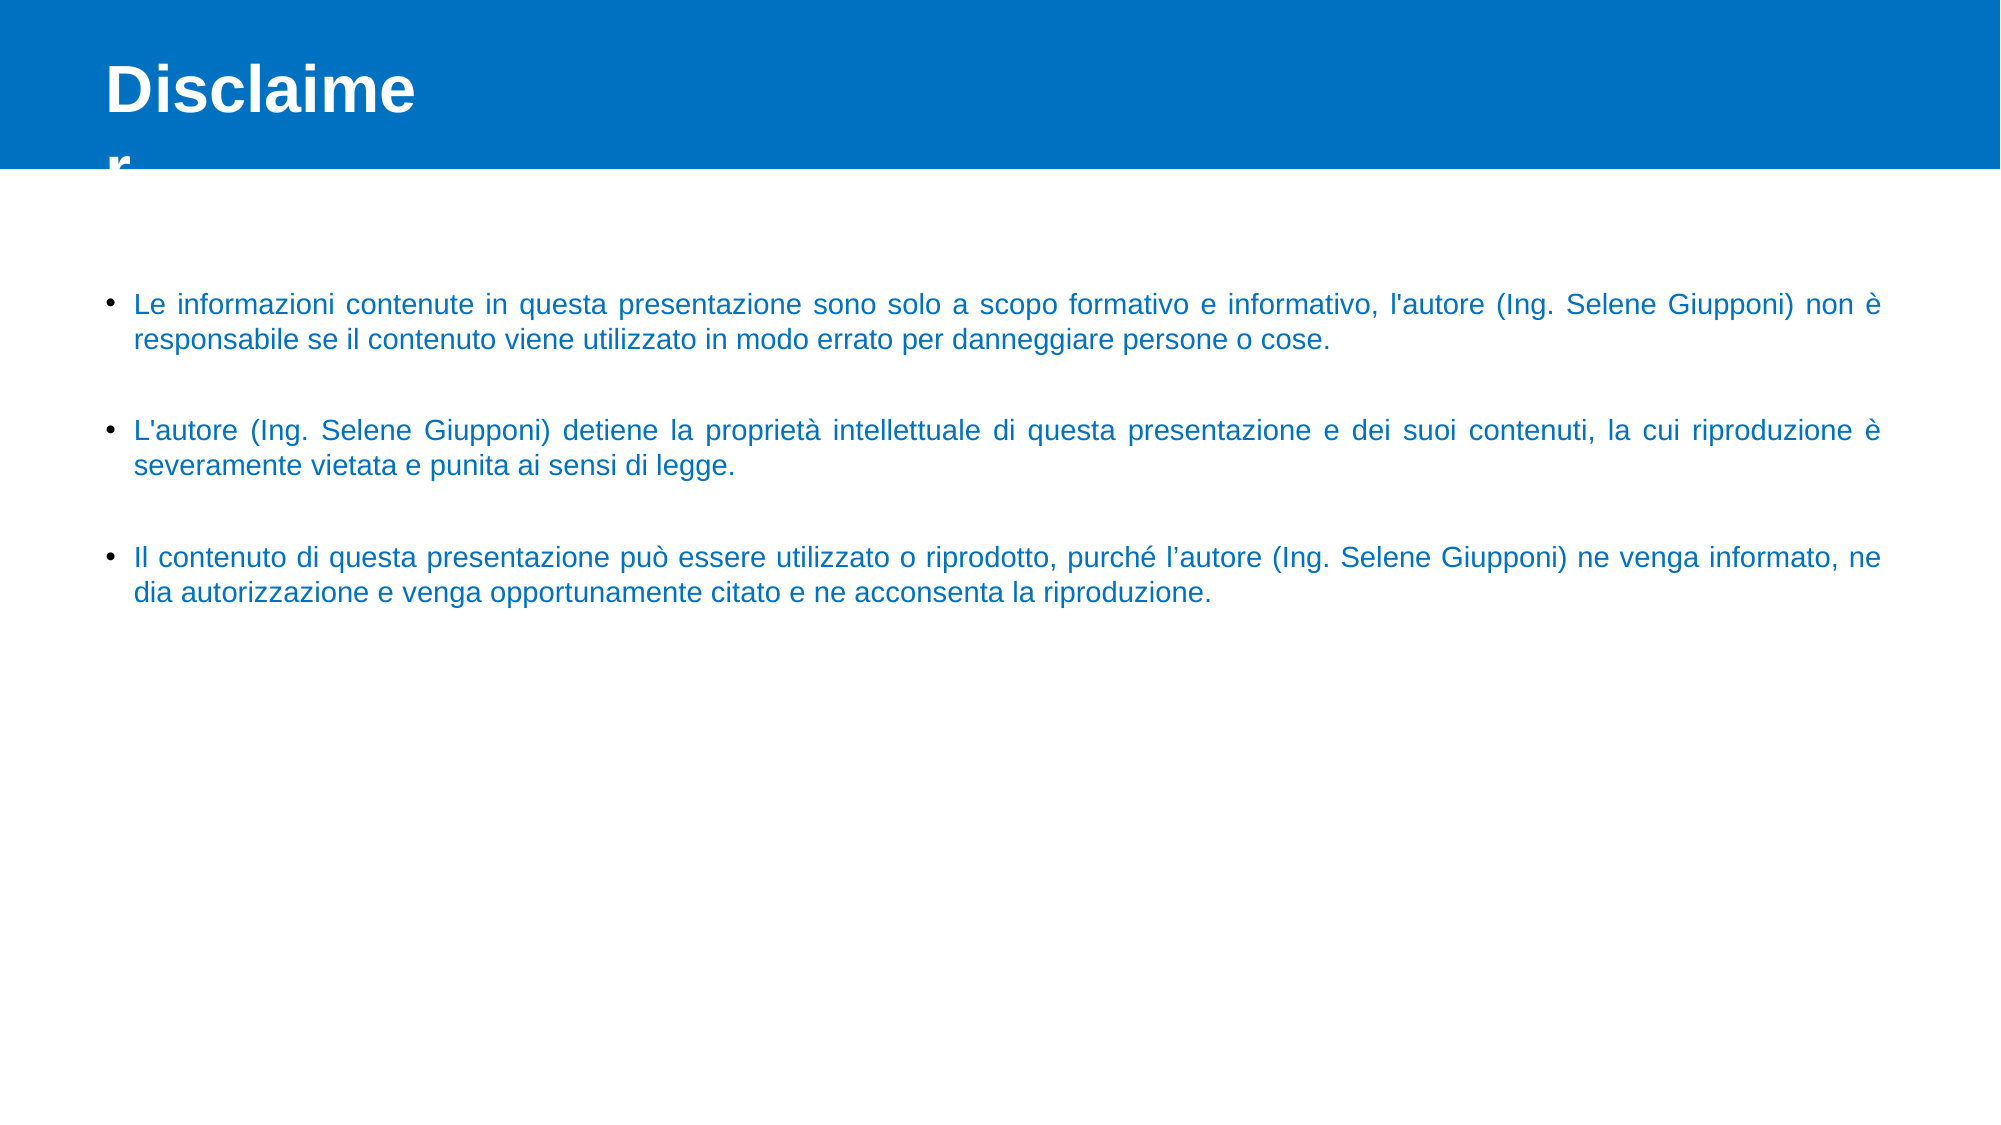

Disclaimer
Le informazioni contenute in questa presentazione sono solo a scopo formativo e informativo, l'autore (Ing. Selene Giupponi) non è responsabile se il contenuto viene utilizzato in modo errato per danneggiare persone o cose.

L'autore (Ing. Selene Giupponi) detiene la proprietà intellettuale di questa presentazione e dei suoi contenuti, la cui riproduzione è severamente vietata e punita ai sensi di legge.

Il contenuto di questa presentazione può essere utilizzato o riprodotto, purché l’autore (Ing. Selene Giupponi) ne venga informato, ne dia autorizzazione e venga opportunamente citato e ne acconsenta la riproduzione.